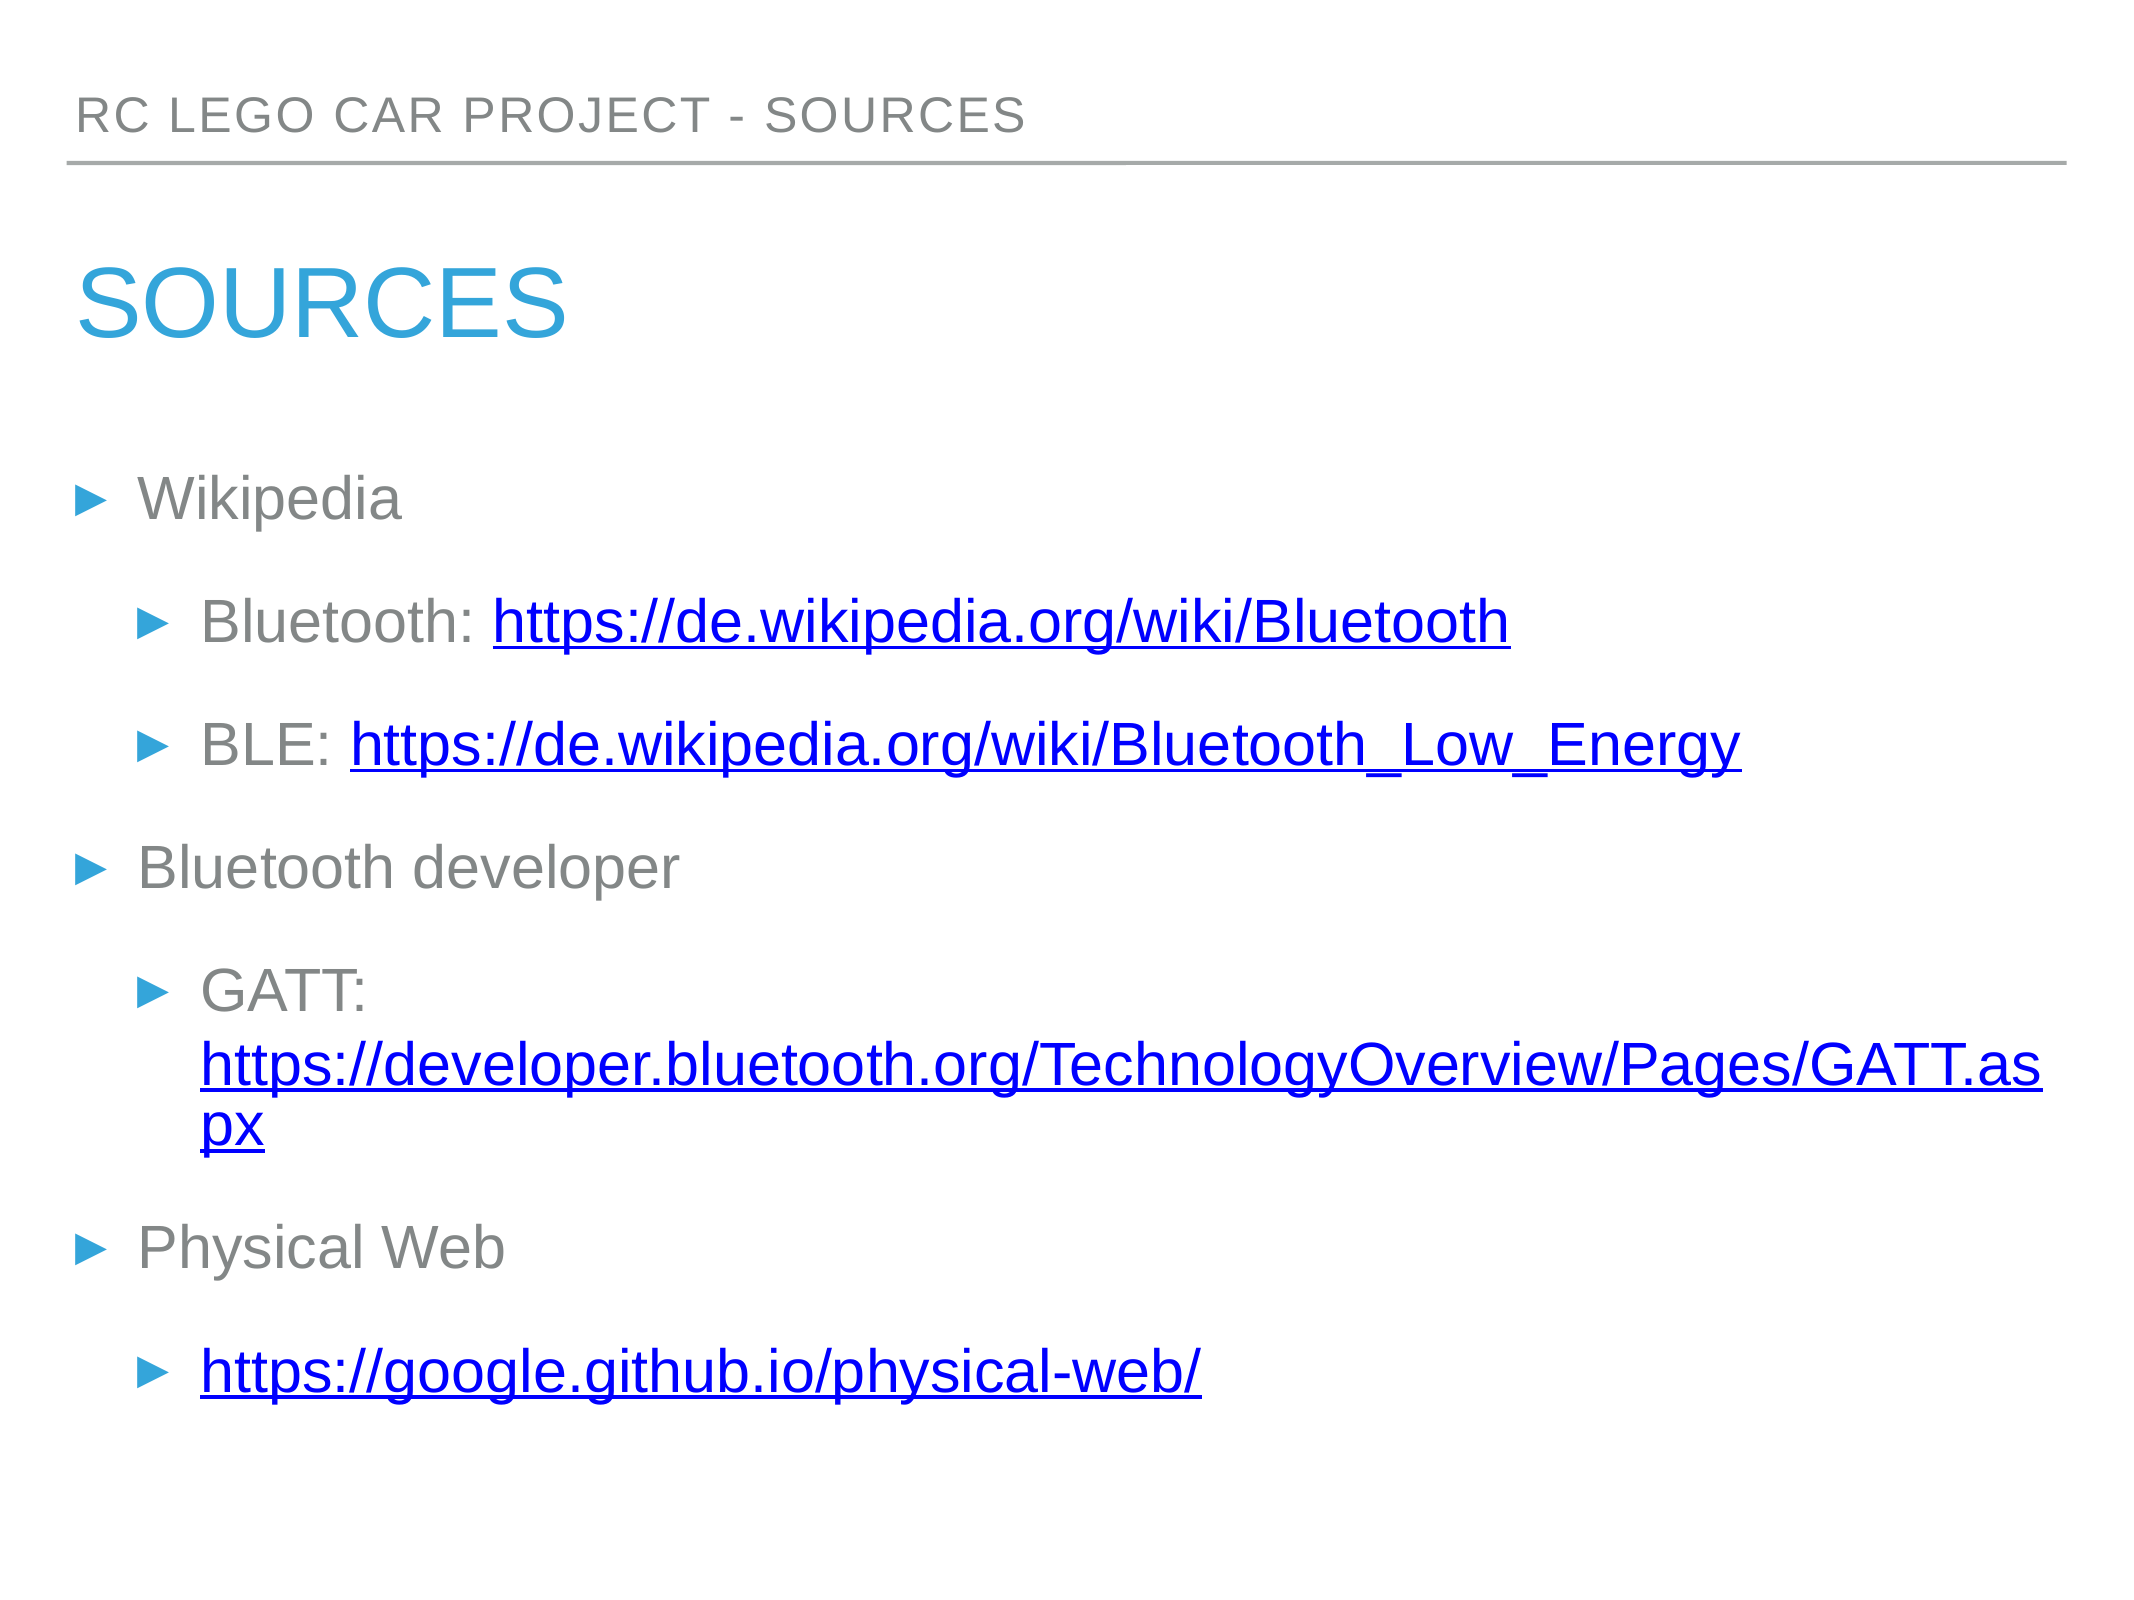

29
RC Lego Car project - Sources
# Sources
Wikipedia
Bluetooth: https://de.wikipedia.org/wiki/Bluetooth
BLE: https://de.wikipedia.org/wiki/Bluetooth_Low_Energy
Bluetooth developer
GATT: https://developer.bluetooth.org/TechnologyOverview/Pages/GATT.aspx
Physical Web
https://google.github.io/physical-web/